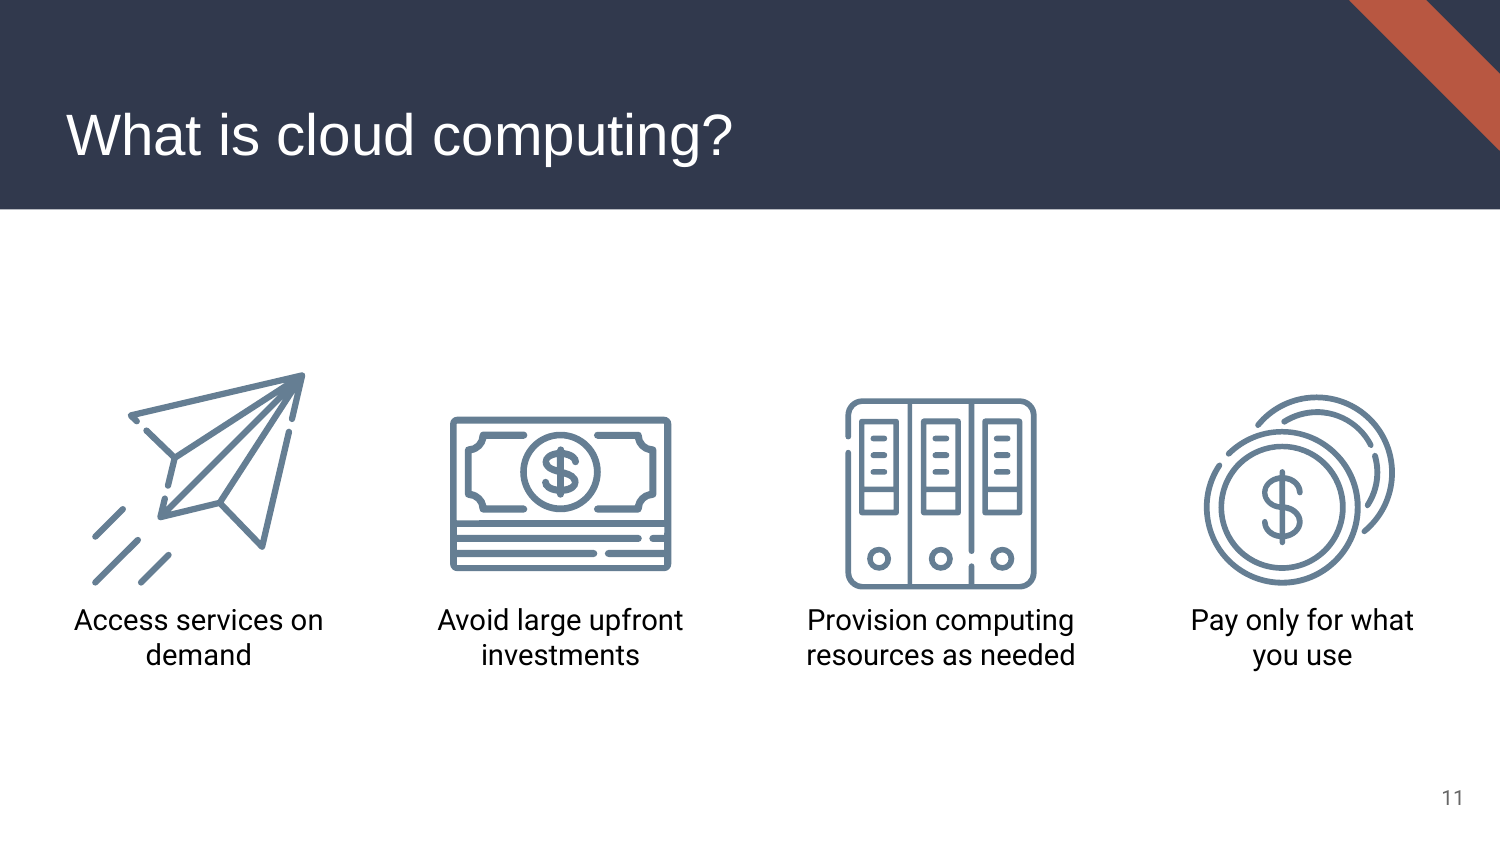

# What is cloud computing?

Access services on demand
Avoid large upfront investments
Provision computing resources as needed
Pay only for what you use
11